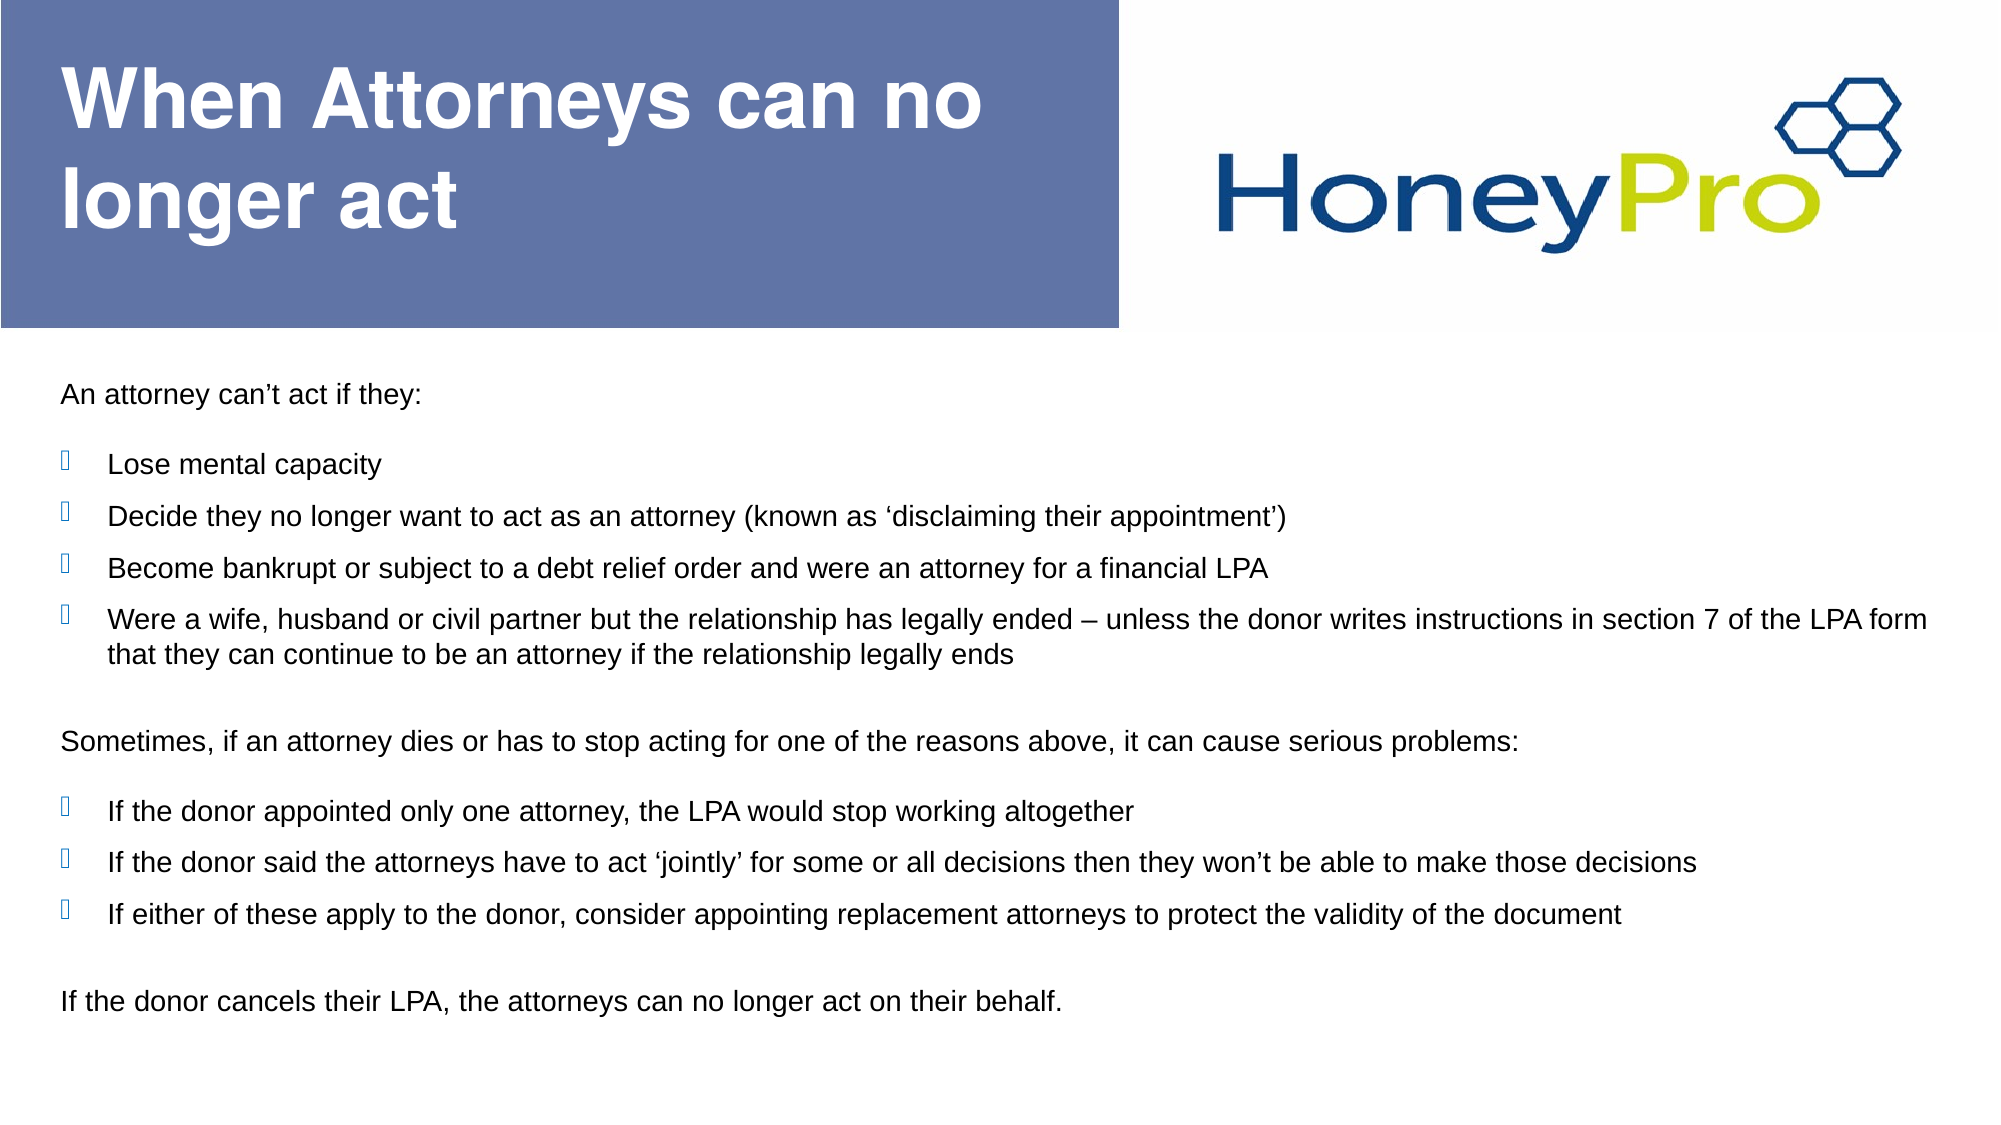

# When Attorneys can no longer act
An attorney can’t act if they:

Lose mental capacity
Decide they no longer want to act as an attorney (known as ‘disclaiming their appointment’)
Become bankrupt or subject to a debt relief order and were an attorney for a financial LPA
Were a wife, husband or civil partner but the relationship has legally ended – unless the donor writes instructions in section 7 of the LPA form that they can continue to be an attorney if the relationship legally ends

Sometimes, if an attorney dies or has to stop acting for one of the reasons above, it can cause serious problems:

If the donor appointed only one attorney, the LPA would stop working altogether
If the donor said the attorneys have to act ‘jointly’ for some or all decisions then they won’t be able to make those decisions
If either of these apply to the donor, consider appointing replacement attorneys to protect the validity of the document

If the donor cancels their LPA, the attorneys can no longer act on their behalf.